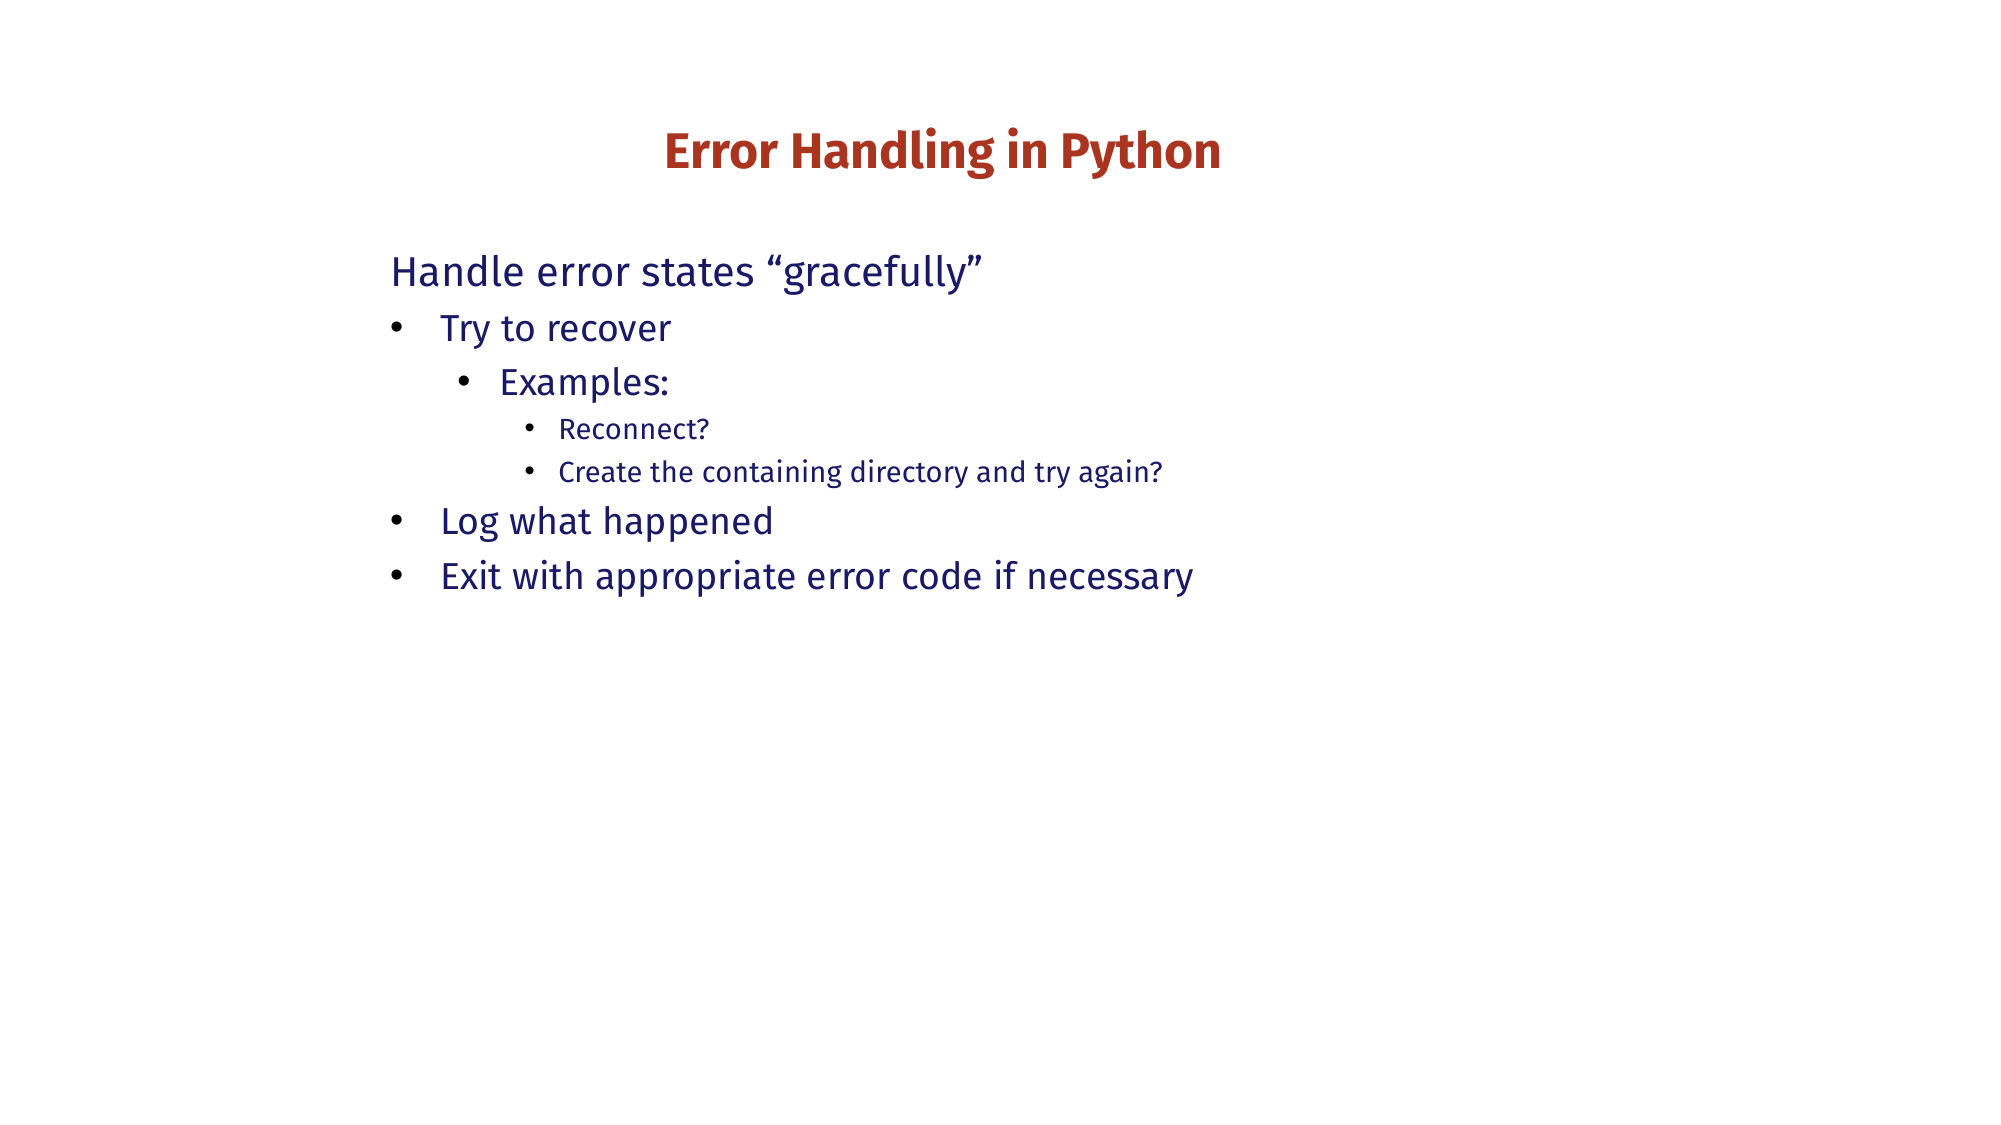

# Error Handling in Python
Handle error states “gracefully”
Try to recover
Examples:
Reconnect?
Create the containing directory and try again?
Log what happened
Exit with appropriate error code if necessary